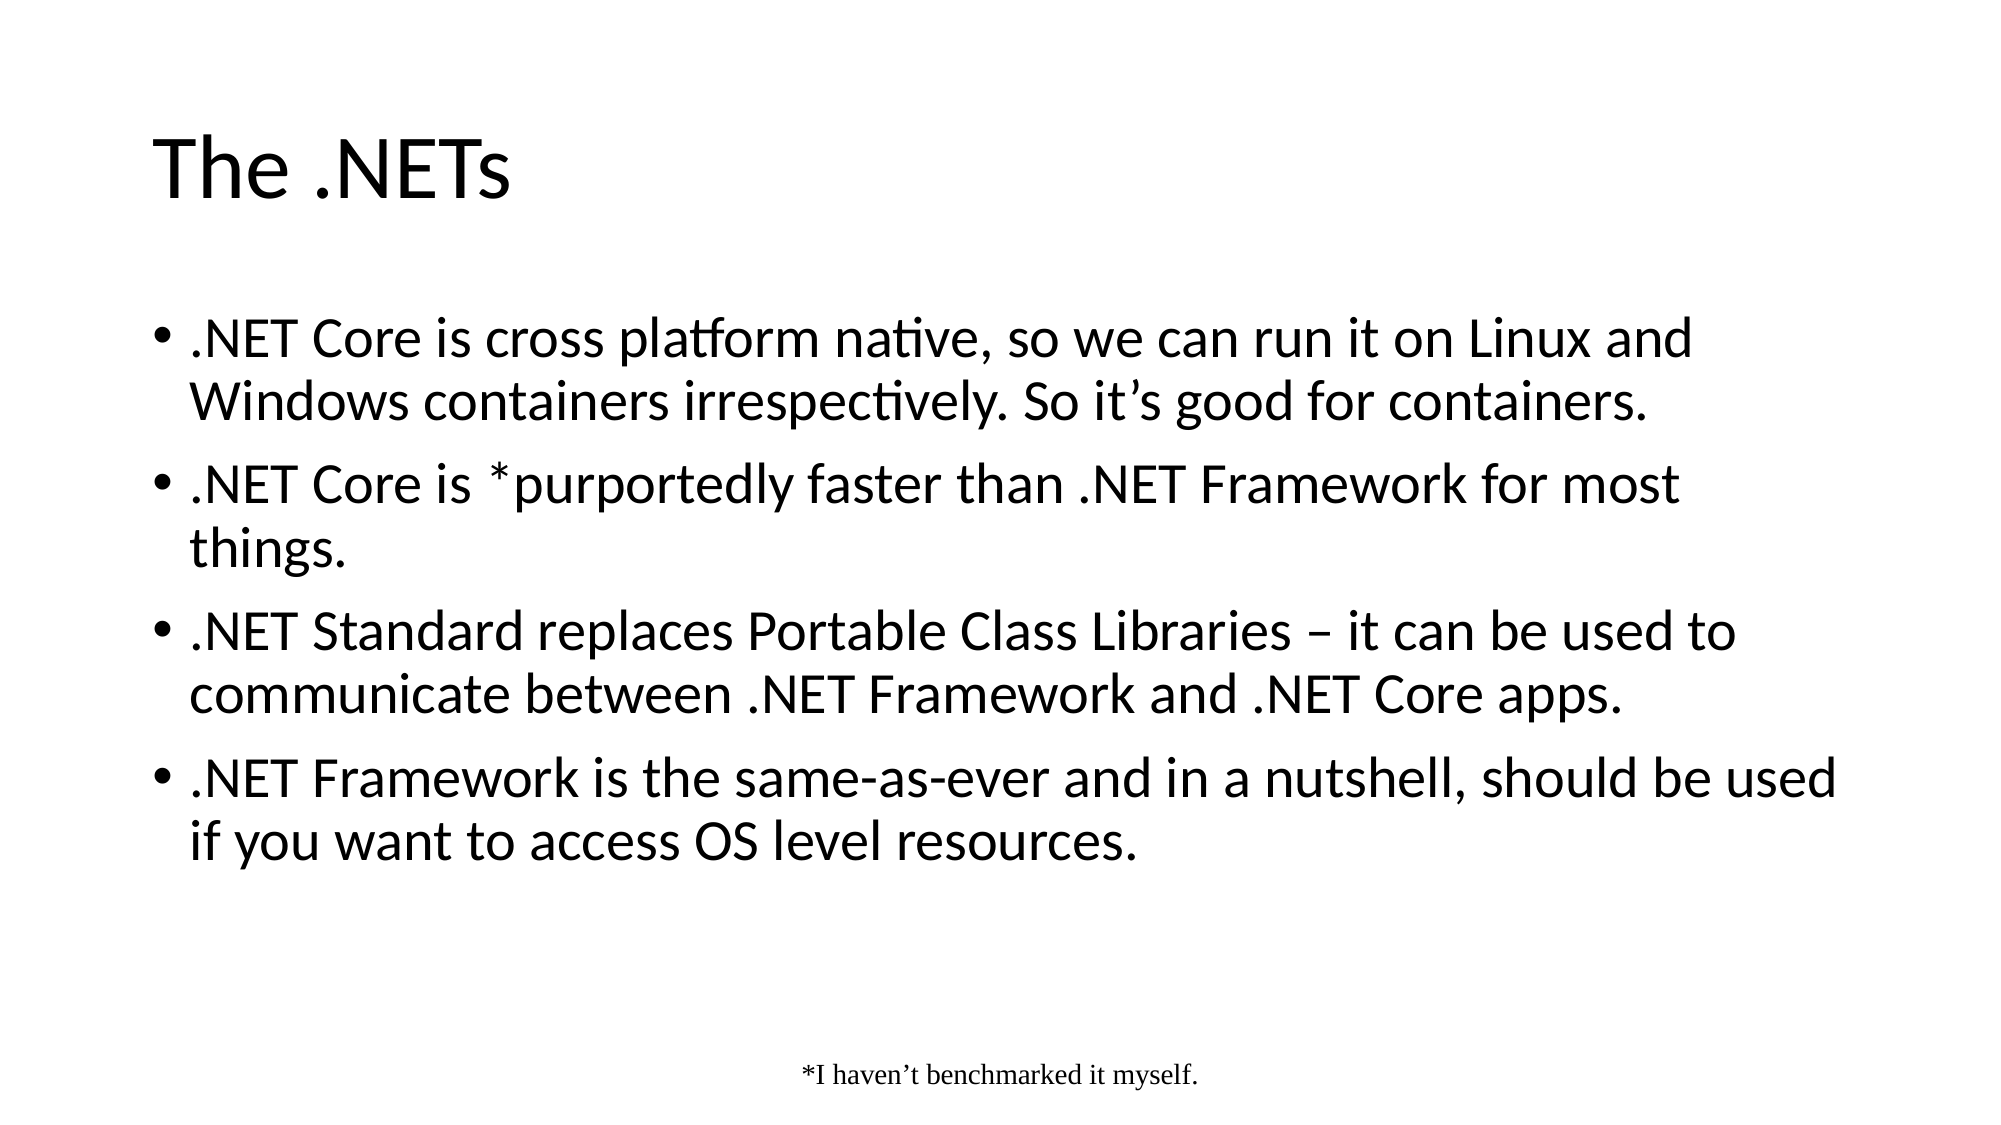

# The .NETs
.NET Core is cross platform native, so we can run it on Linux and Windows containers irrespectively. So it’s good for containers.
.NET Core is *purportedly faster than .NET Framework for most things.
.NET Standard replaces Portable Class Libraries – it can be used to communicate between .NET Framework and .NET Core apps.
.NET Framework is the same-as-ever and in a nutshell, should be used if you want to access OS level resources.

*I haven’t benchmarked it myself.